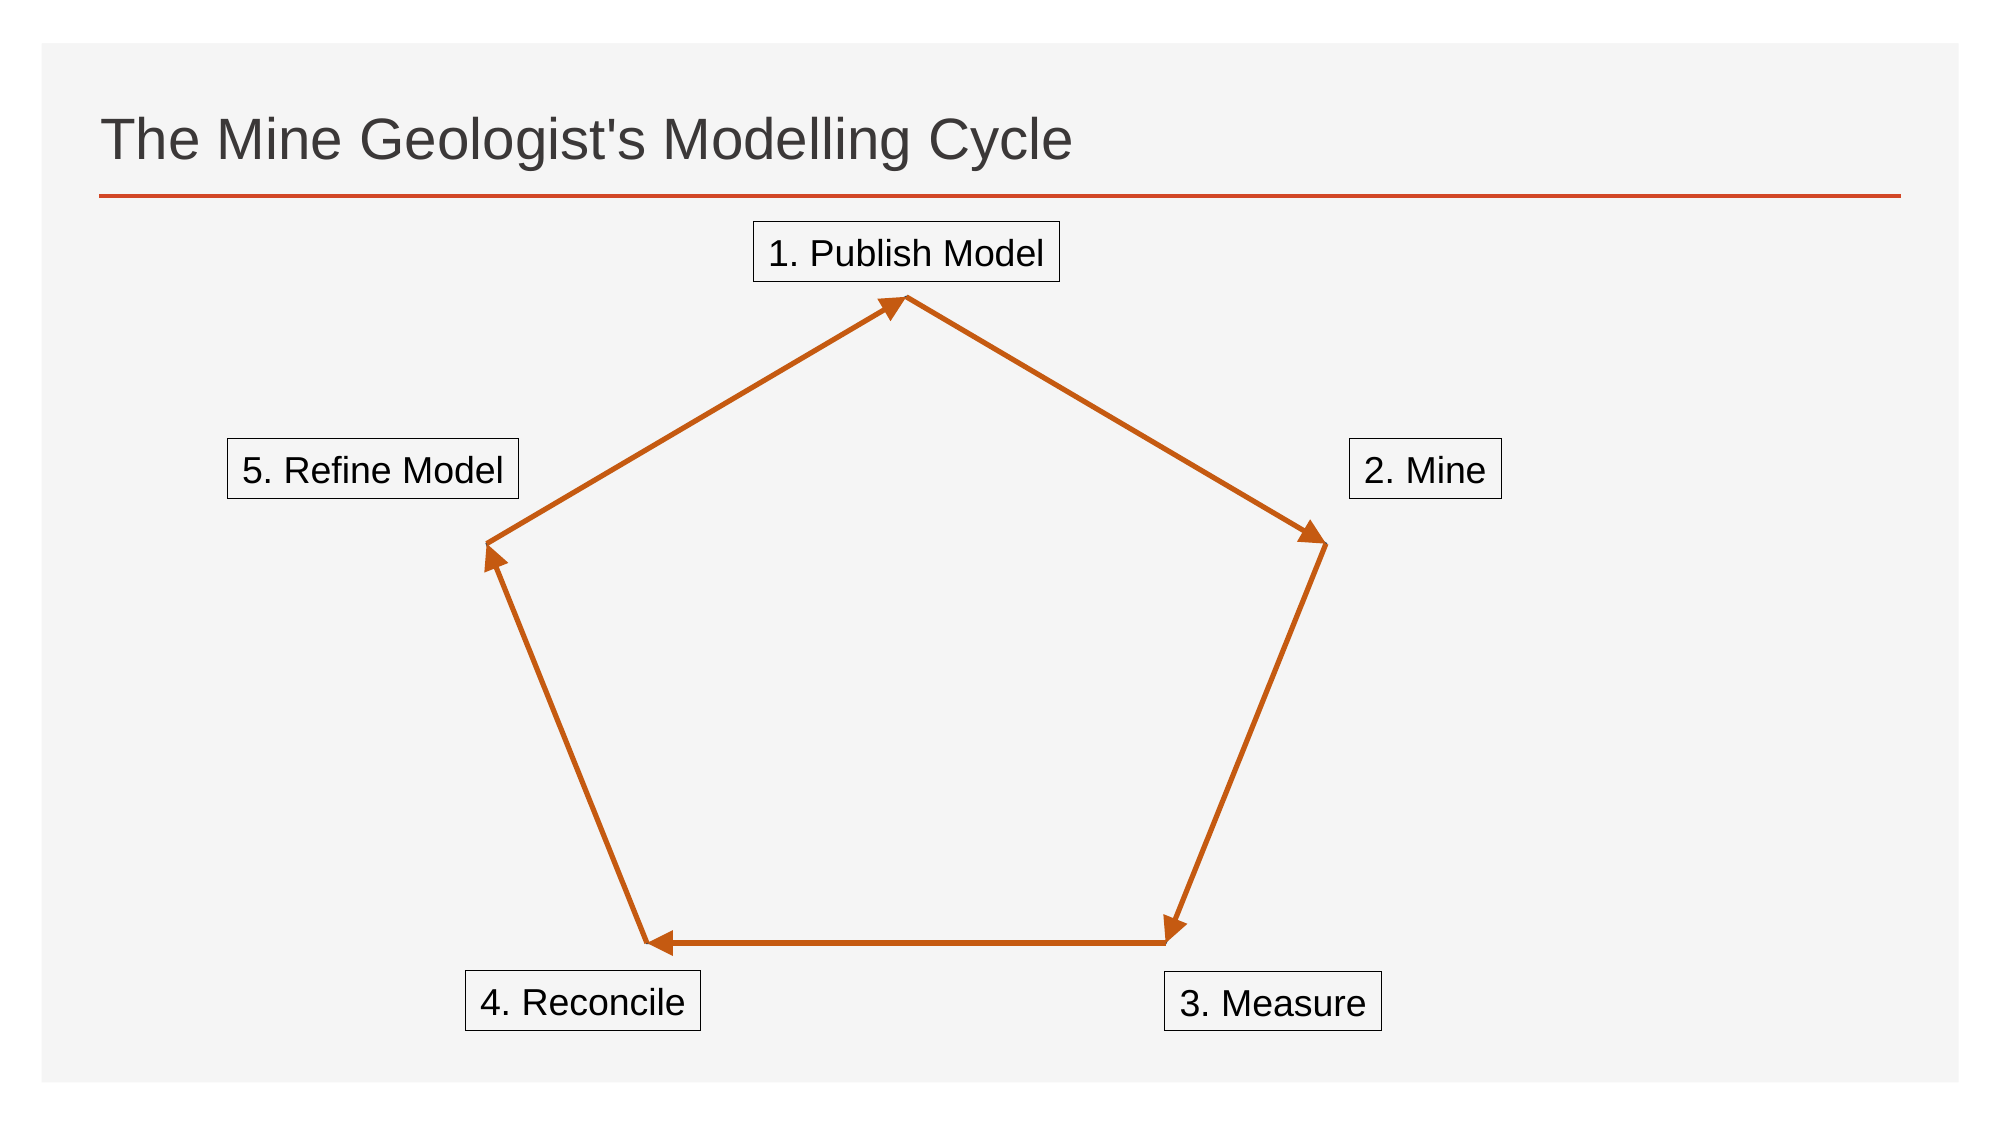

# The Mine Geologist's Modelling Cycle
1. Publish Model

5. Refine Model
2. Mine
4. Reconcile
3. Measure